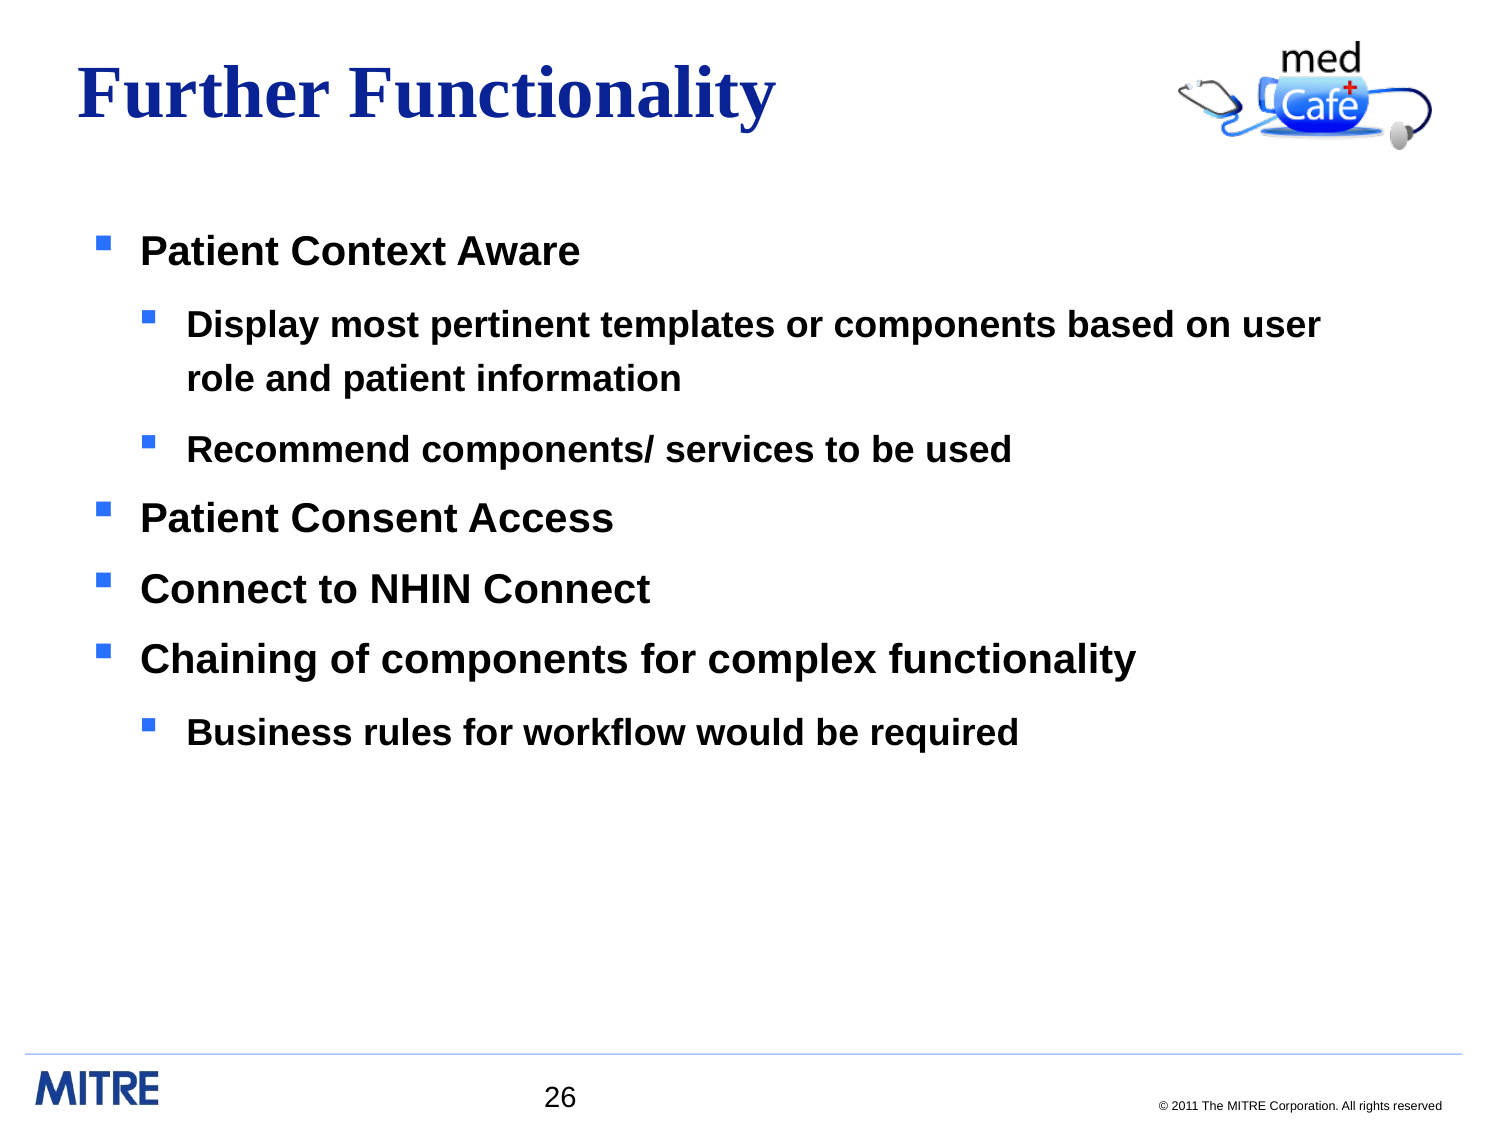

# Further Functionality
Patient Context Aware
Display most pertinent templates or components based on user role and patient information
Recommend components/ services to be used
Patient Consent Access
Connect to NHIN Connect
Chaining of components for complex functionality
Business rules for workflow would be required